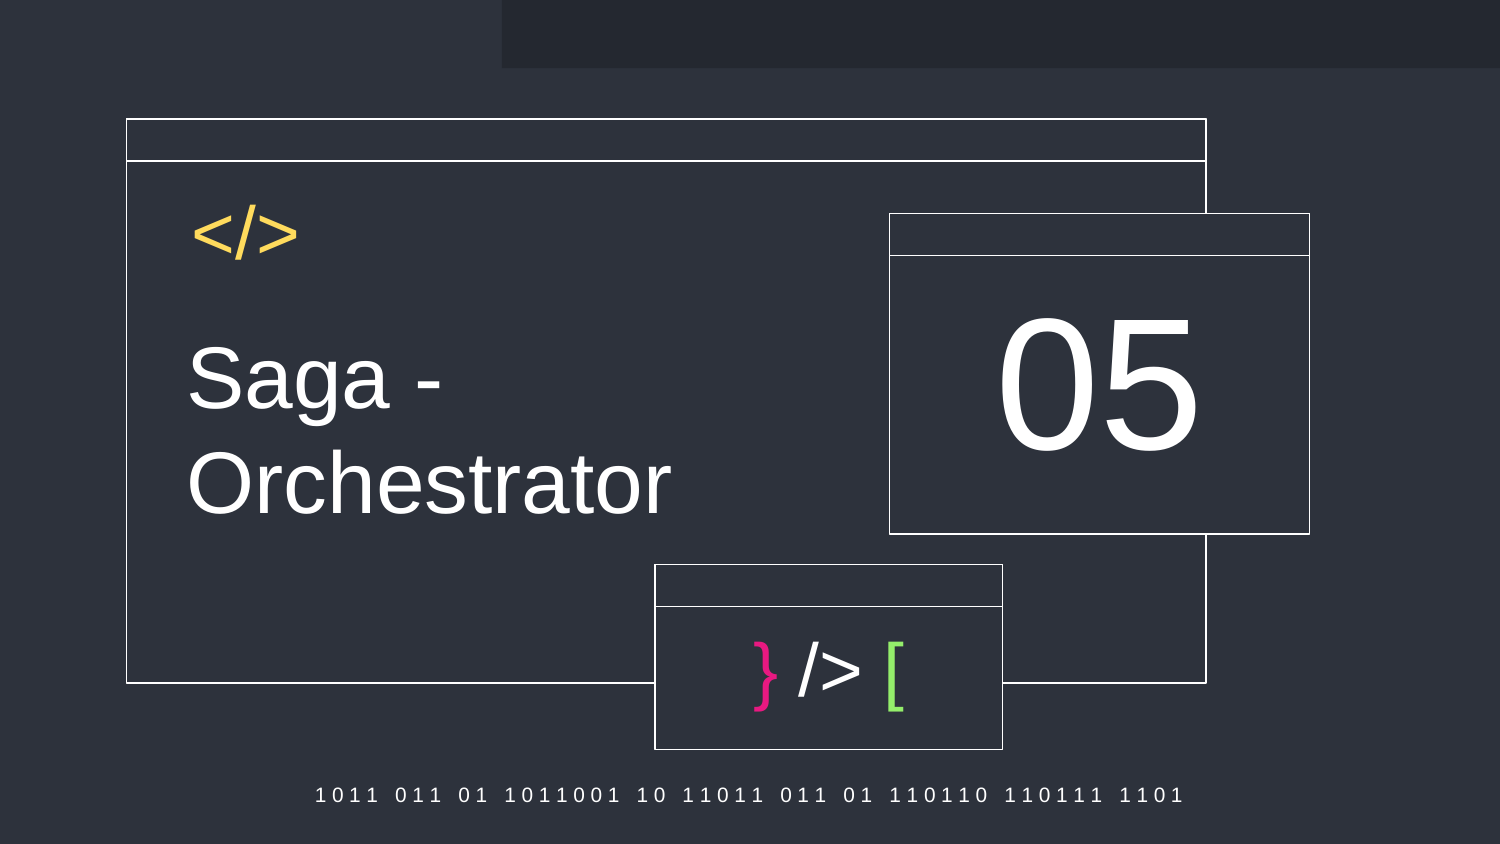

</>

05
# Saga - Orchestrator

} /> [